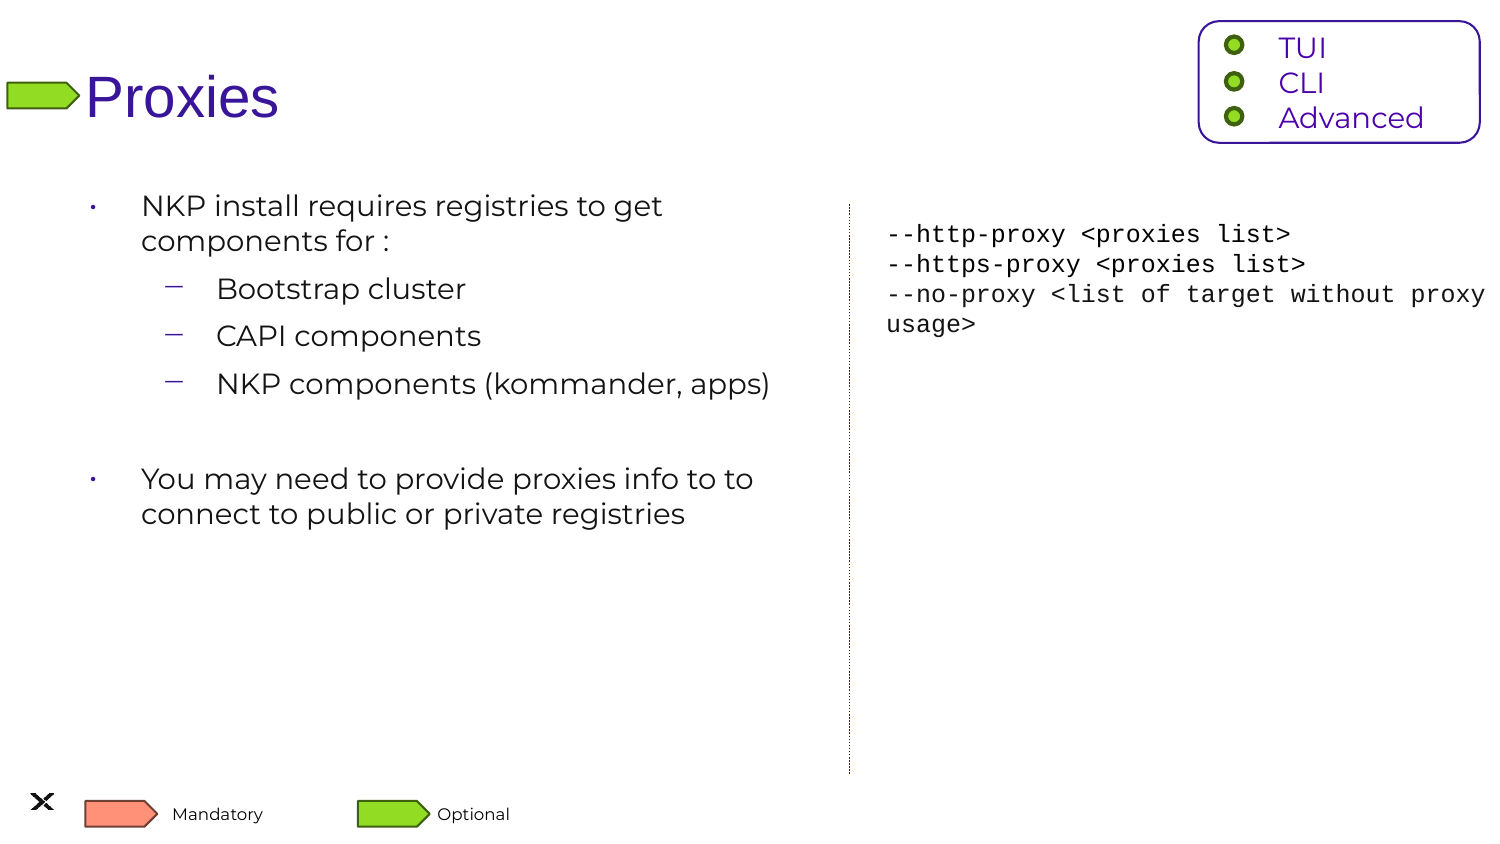

TUI
CLI
Advanced

# Proxies

NKP install requires registries to get components for :
Bootstrap cluster
CAPI components
NKP components (kommander, apps)

You may need to provide proxies info to to connect to public or private registries
--http-proxy <proxies list>
--https-proxy <proxies list>
--no-proxy <list of target without proxy usage>
Mandatory
Optional